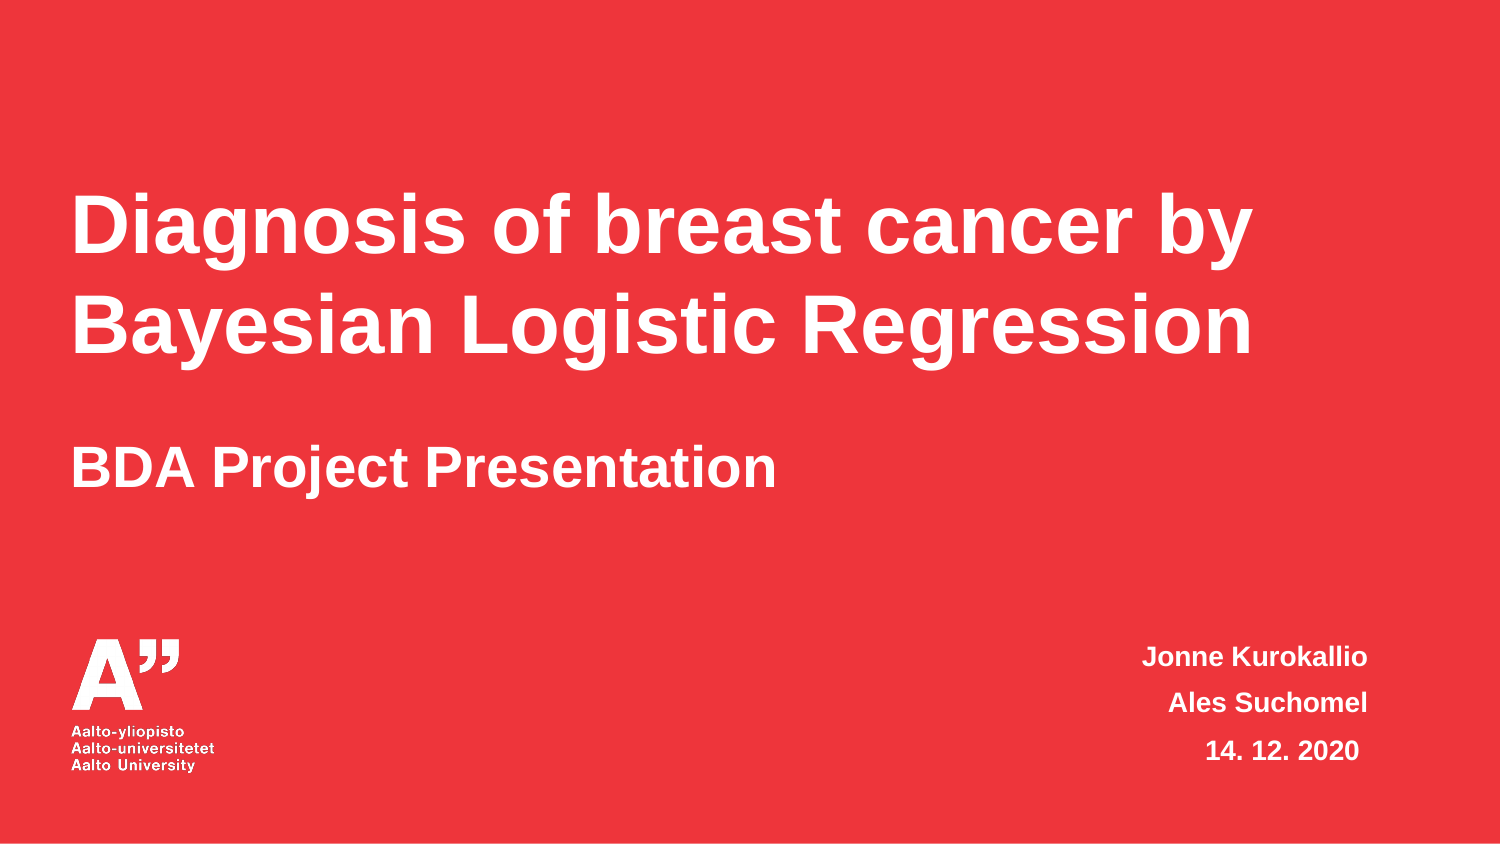

Diagnosis of breast cancer by Bayesian Logistic Regression
BDA Project Presentation
Jonne Kurokallio
Ales Suchomel
14. 12. 2020